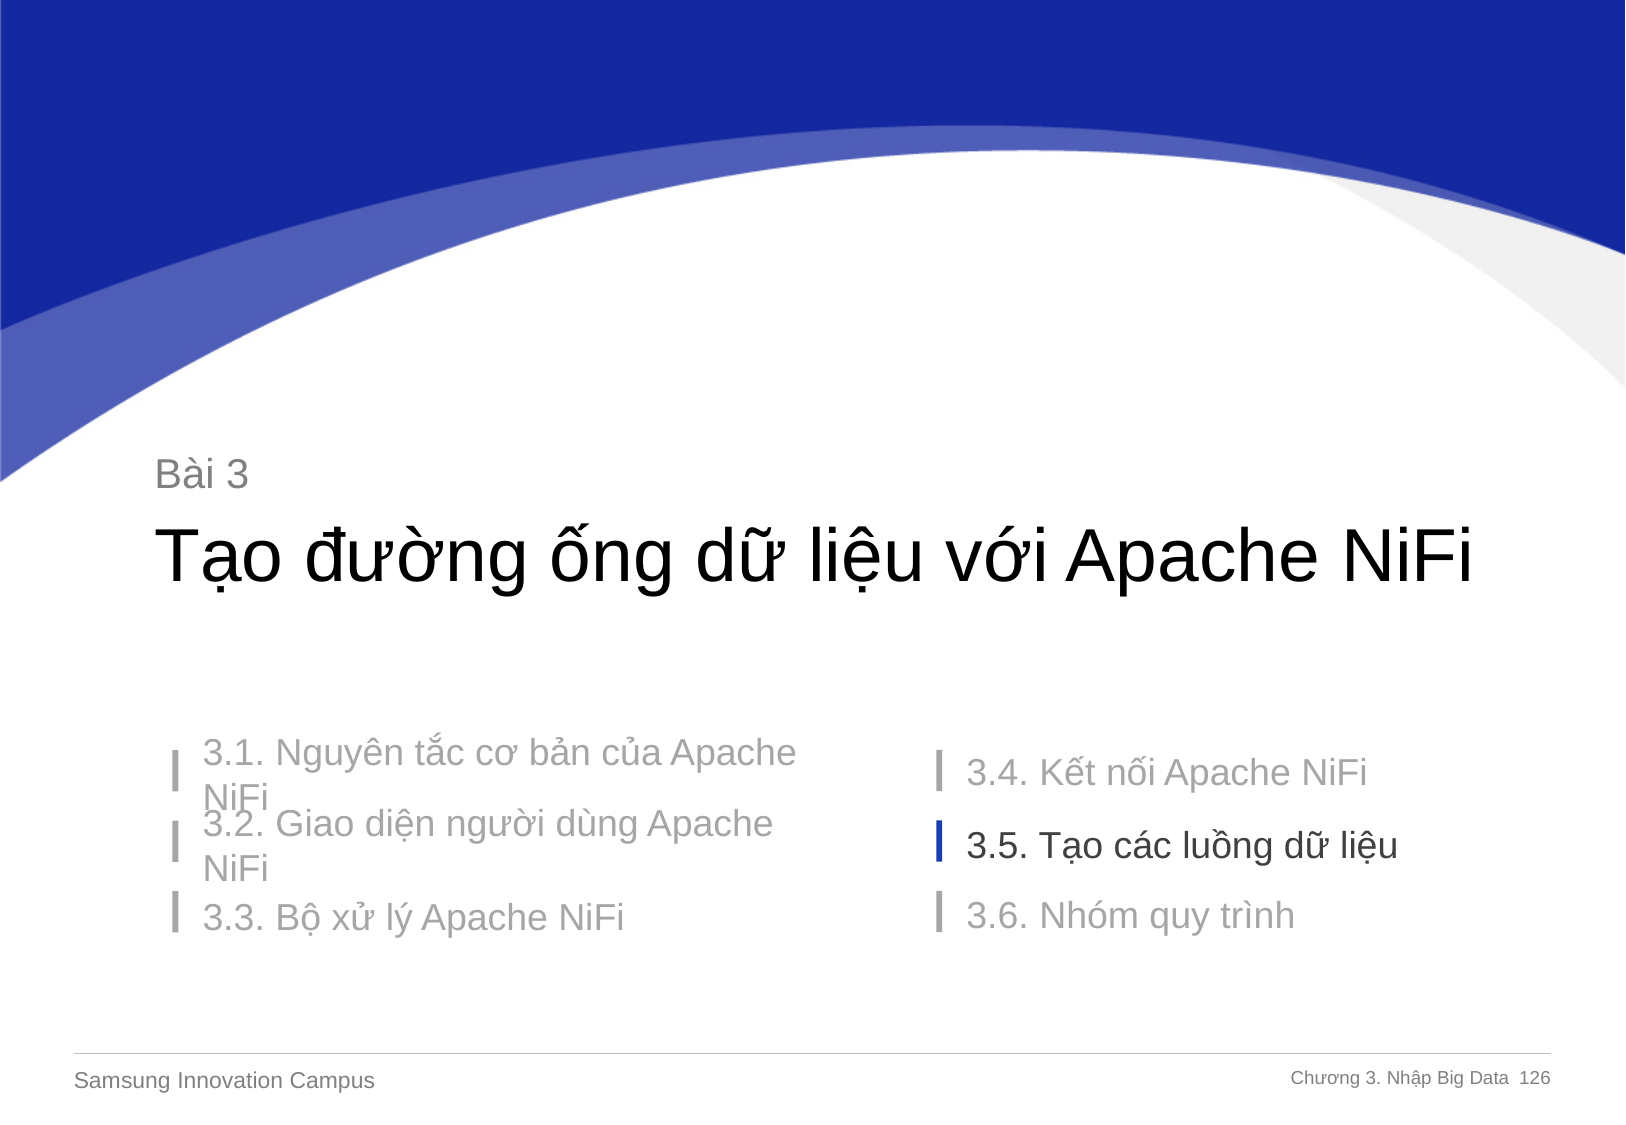

Bài 3
Tạo đường ống dữ liệu với Apache NiFi
3.4. Kết nối Apache NiFi

3.1. Nguyên tắc cơ bản của Apache NiFi

3.5. Tạo các luồng dữ liệu
3.2. Giao diện người dùng Apache NiFi

3.6. Nhóm quy trình
3.3. Bộ xử lý Apache NiFi